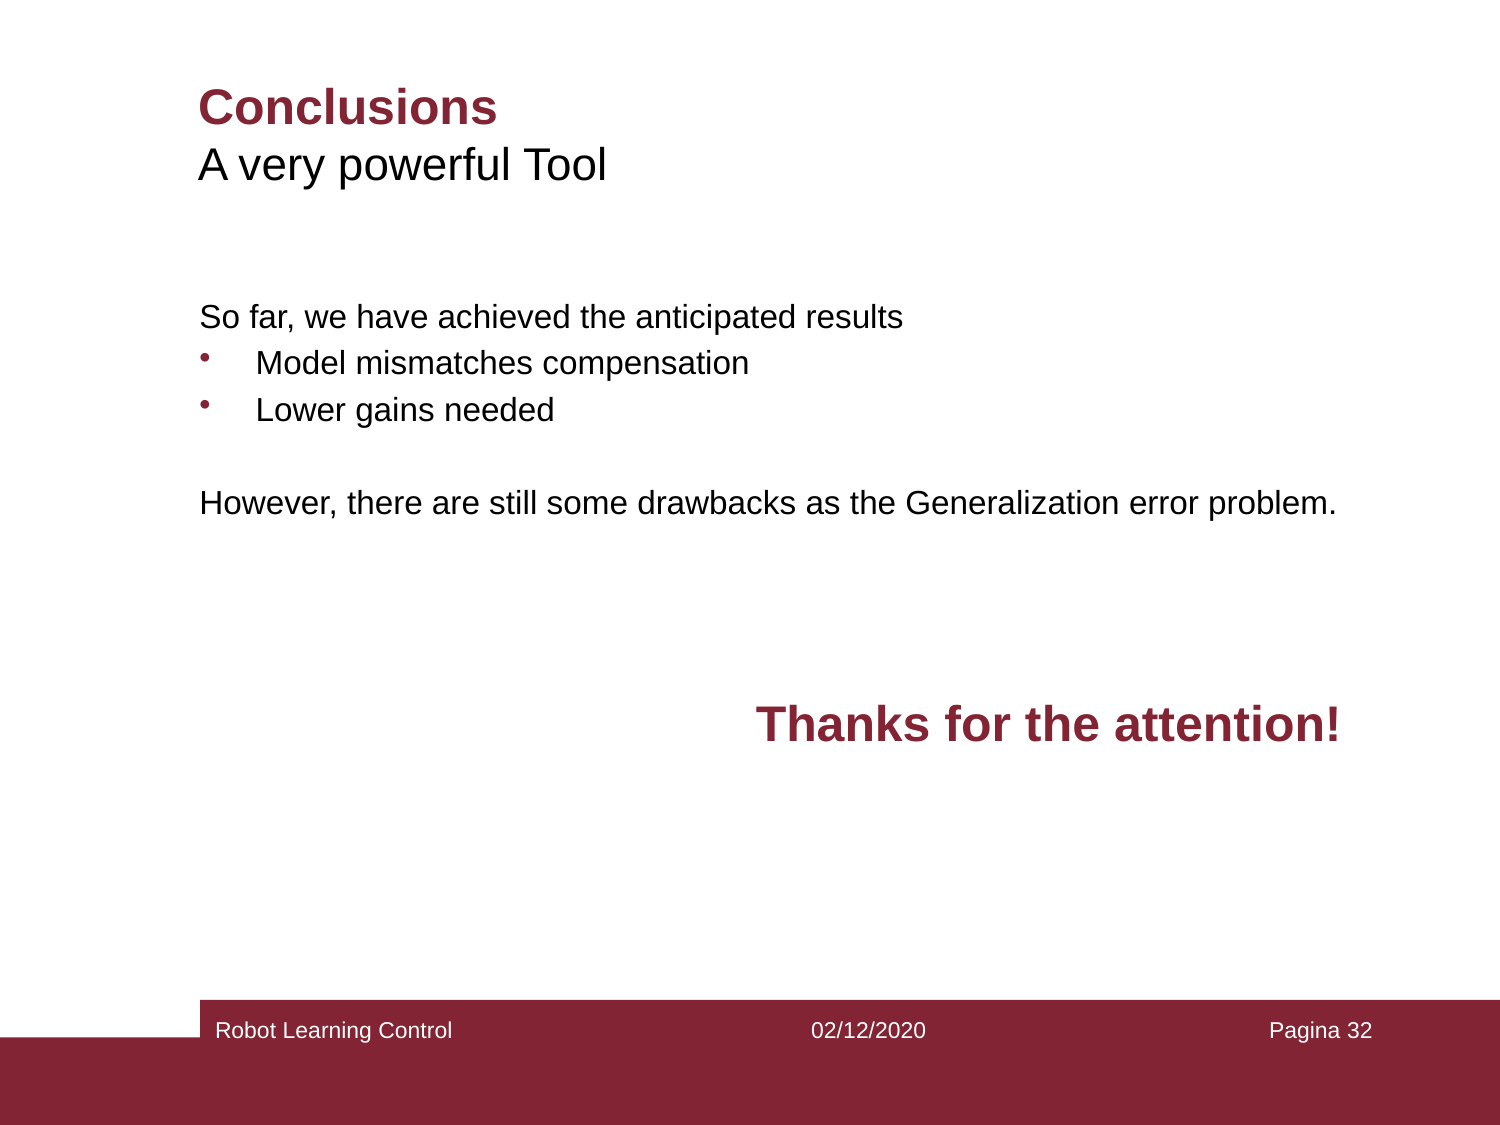

# Conclusions
A very powerful Tool
So far, we have achieved the anticipated results
Model mismatches compensation
Lower gains needed

However, there are still some drawbacks as the Generalization error problem.
Thanks for the attention!
Robot Learning Control
02/12/2020
Pagina 32